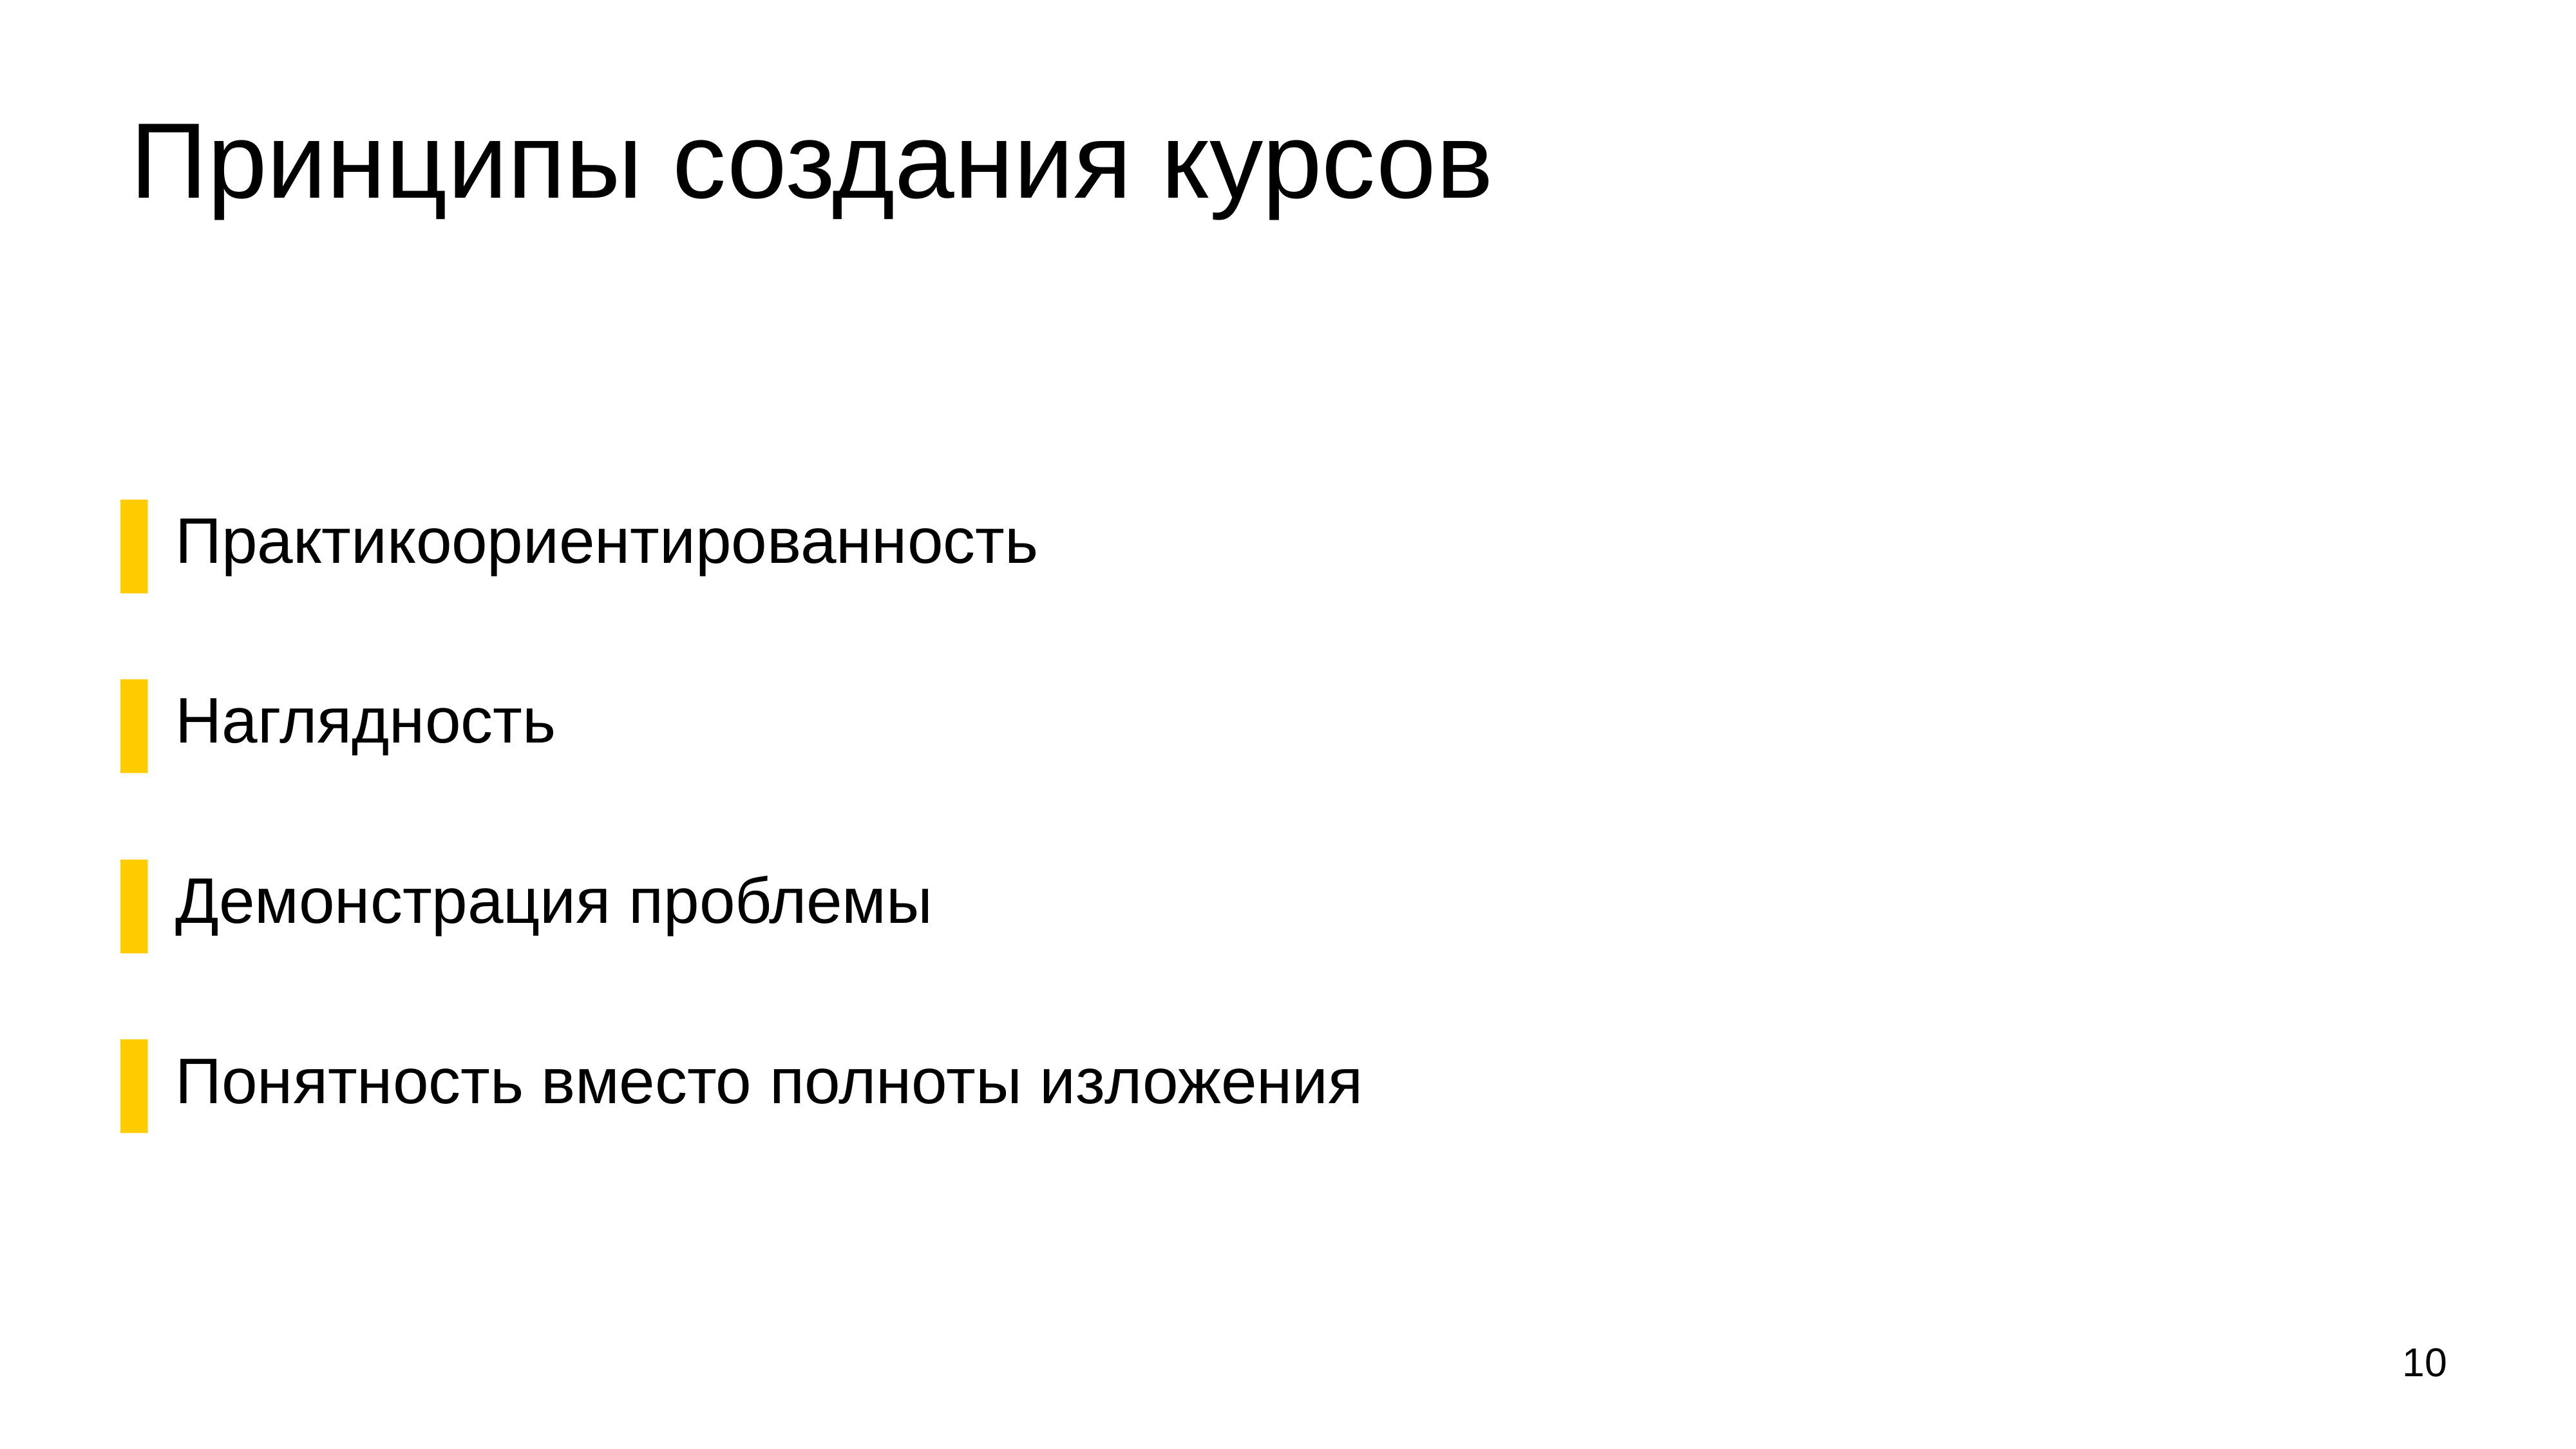

# Принципы создания курсов
Практикоориентированность

Наглядность

Демонстрация проблемы

Понятность вместо полноты изложения

10